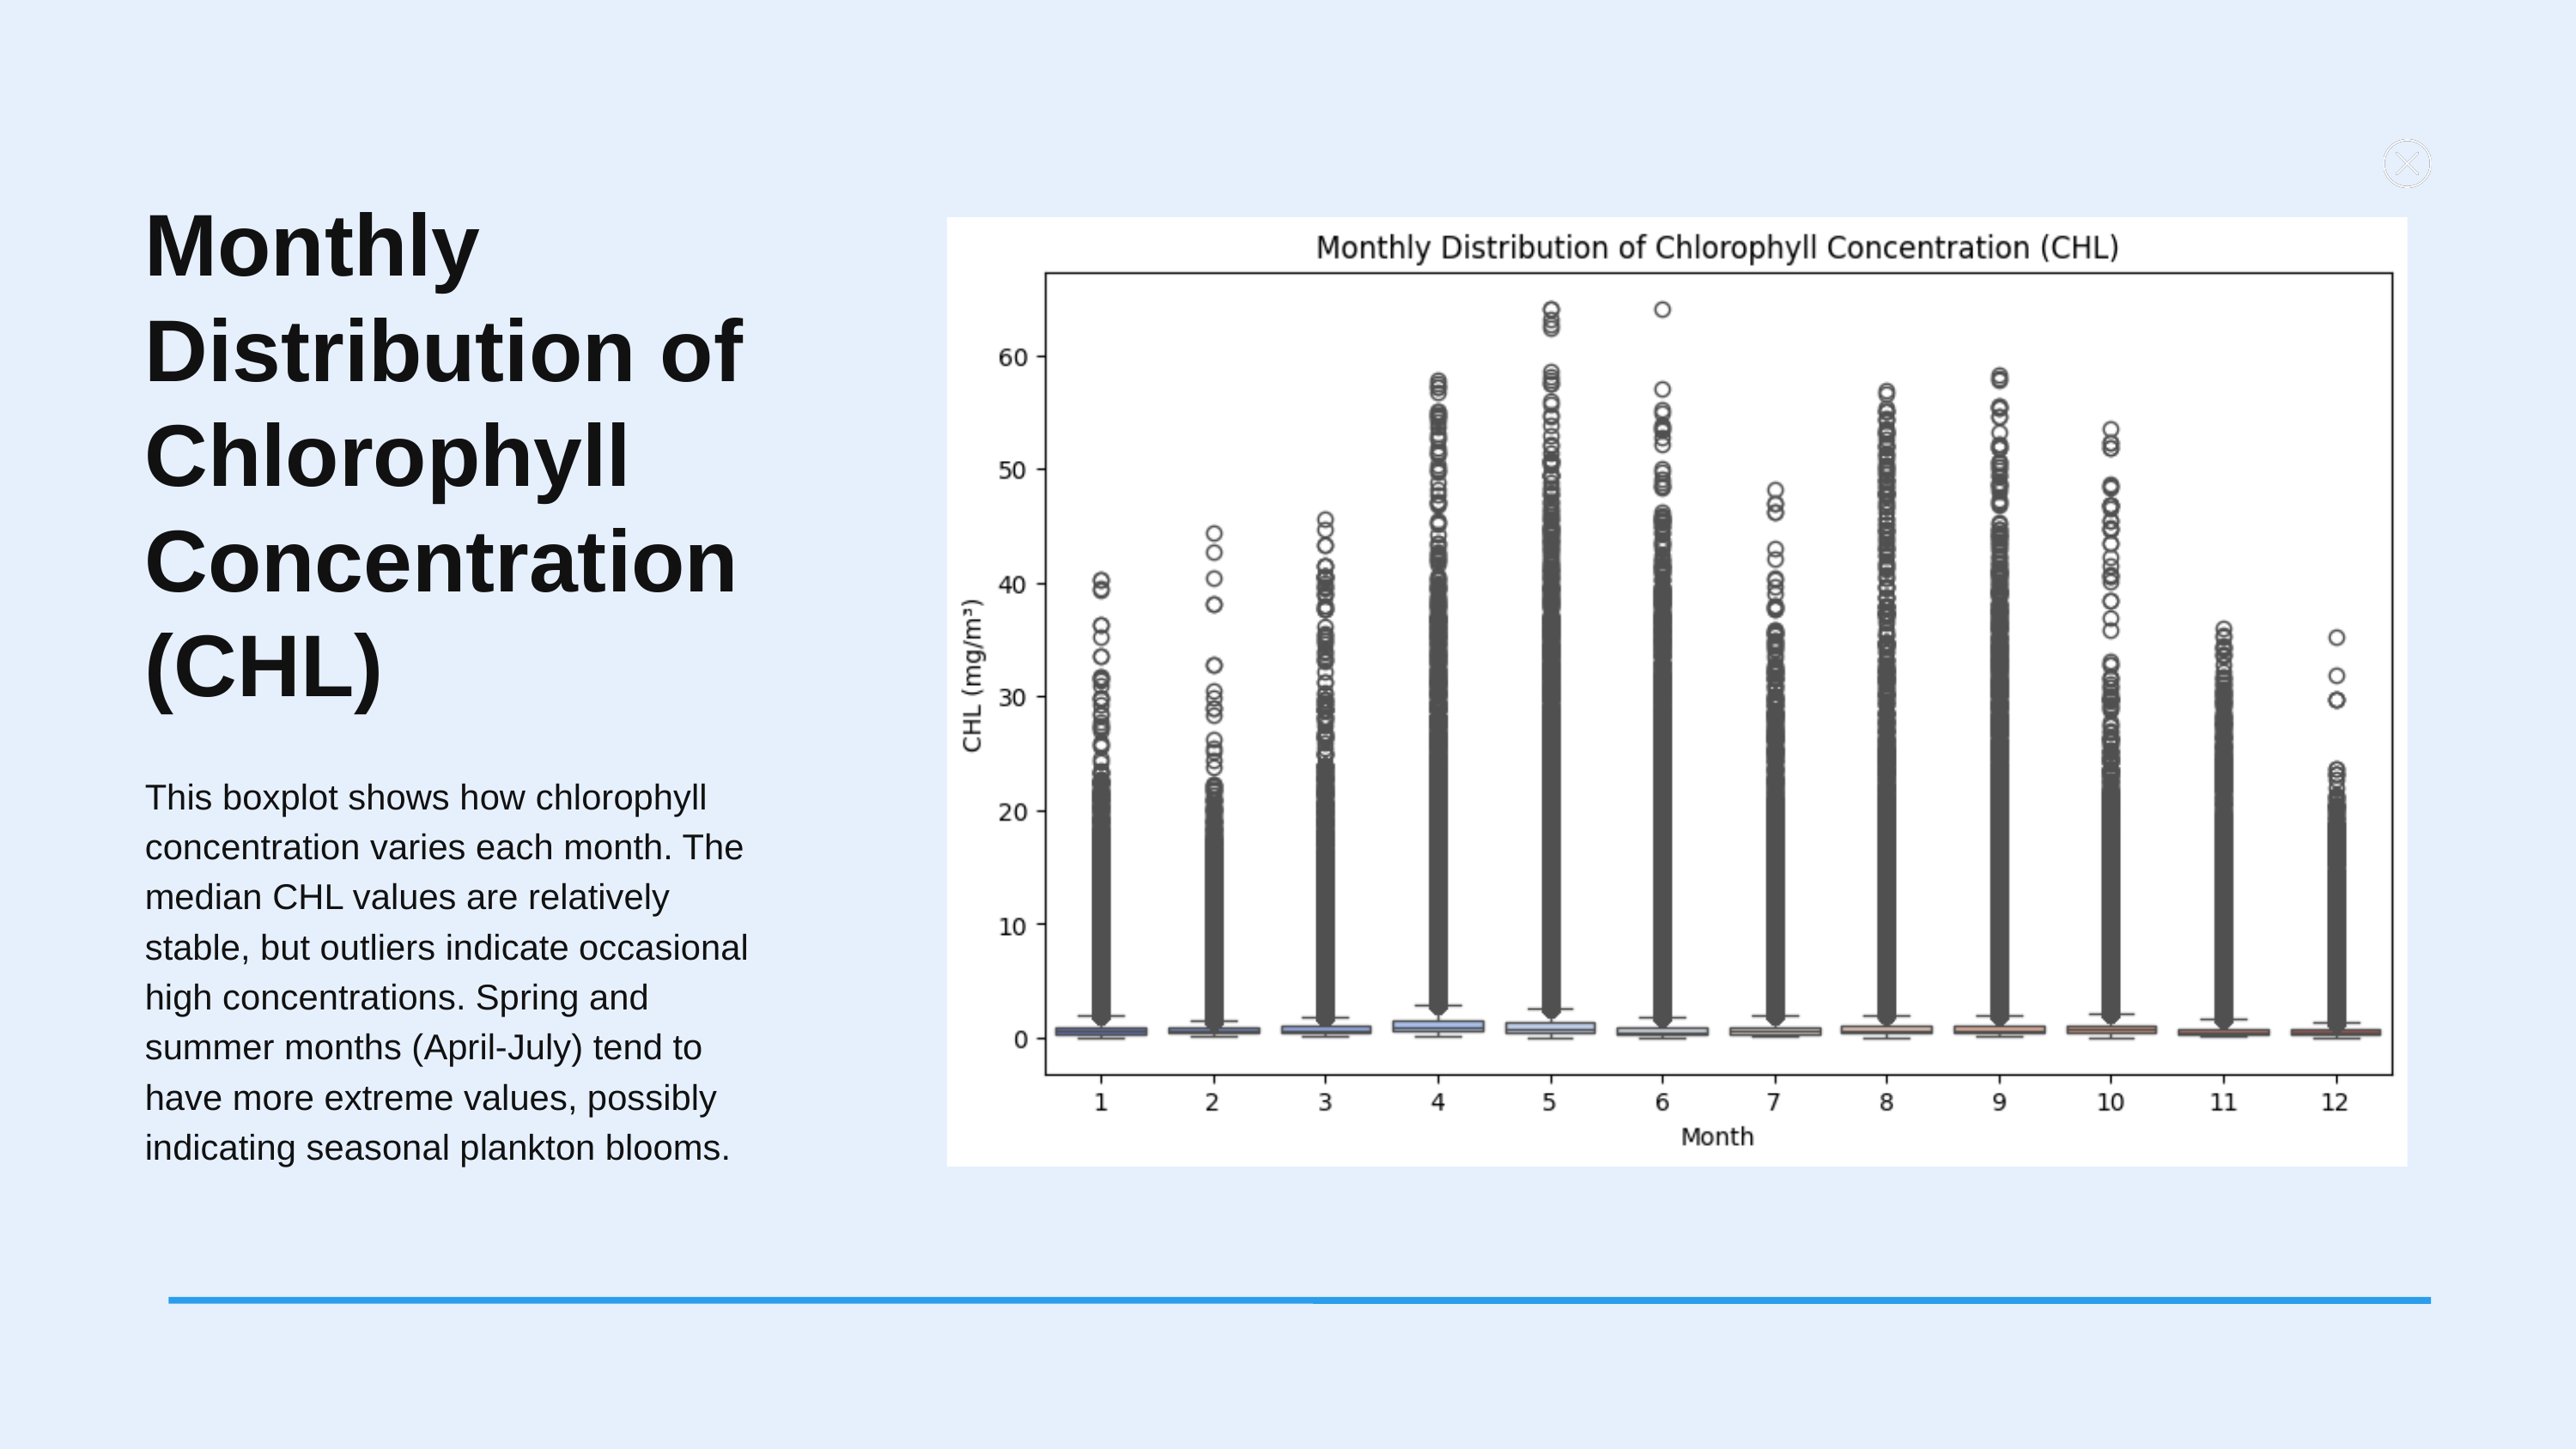

Monthly Distribution of Chlorophyll Concentration (CHL)
This boxplot shows how chlorophyll concentration varies each month. The median CHL values are relatively stable, but outliers indicate occasional high concentrations. Spring and summer months (April-July) tend to have more extreme values, possibly indicating seasonal plankton blooms.